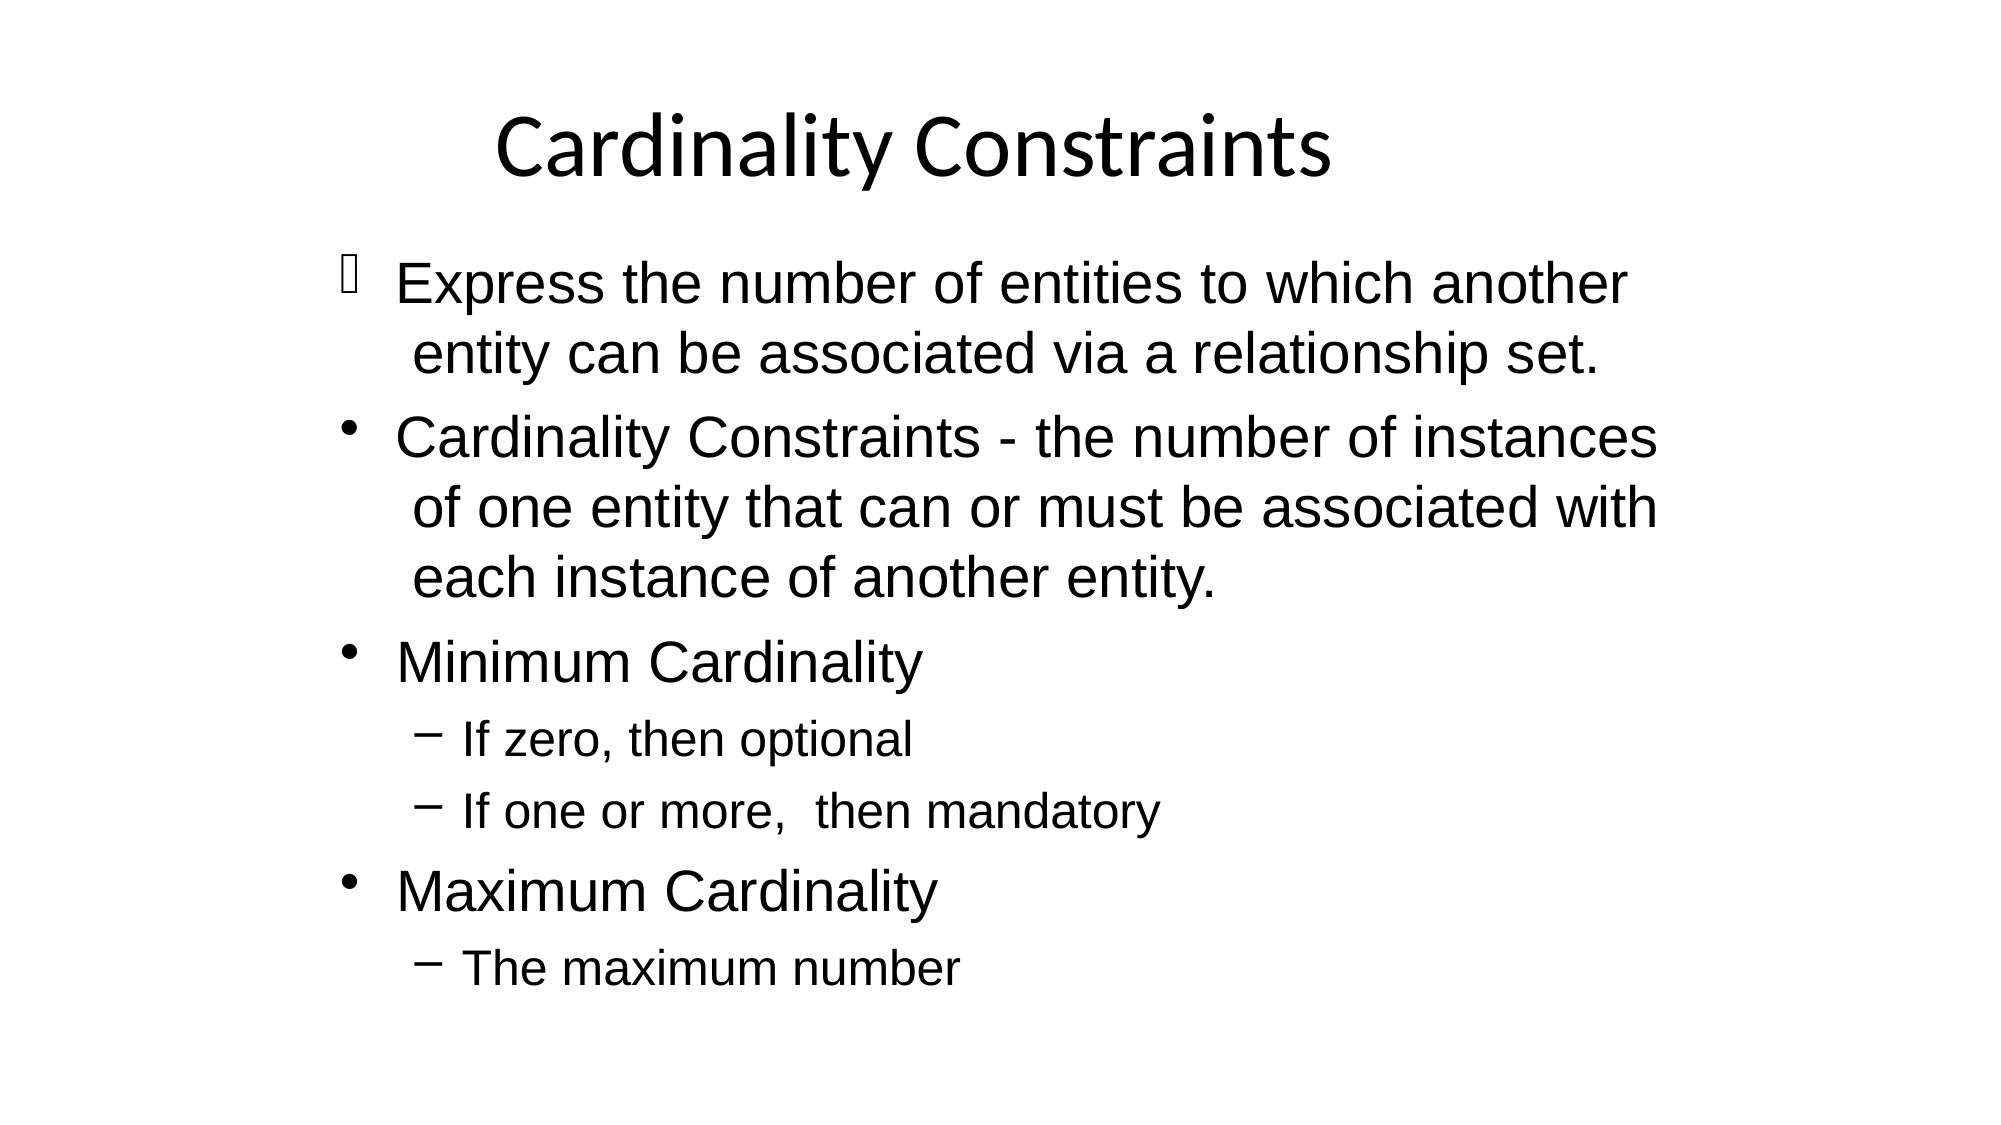

# Cardinality Constraints
Express the number of entities to which another  entity can be associated via a relationship set.
Cardinality Constraints - the number of instances  of one entity that can or must be associated with  each instance of another entity.
Minimum Cardinality
If zero, then optional
If one or more, then mandatory
Maximum Cardinality
The maximum number